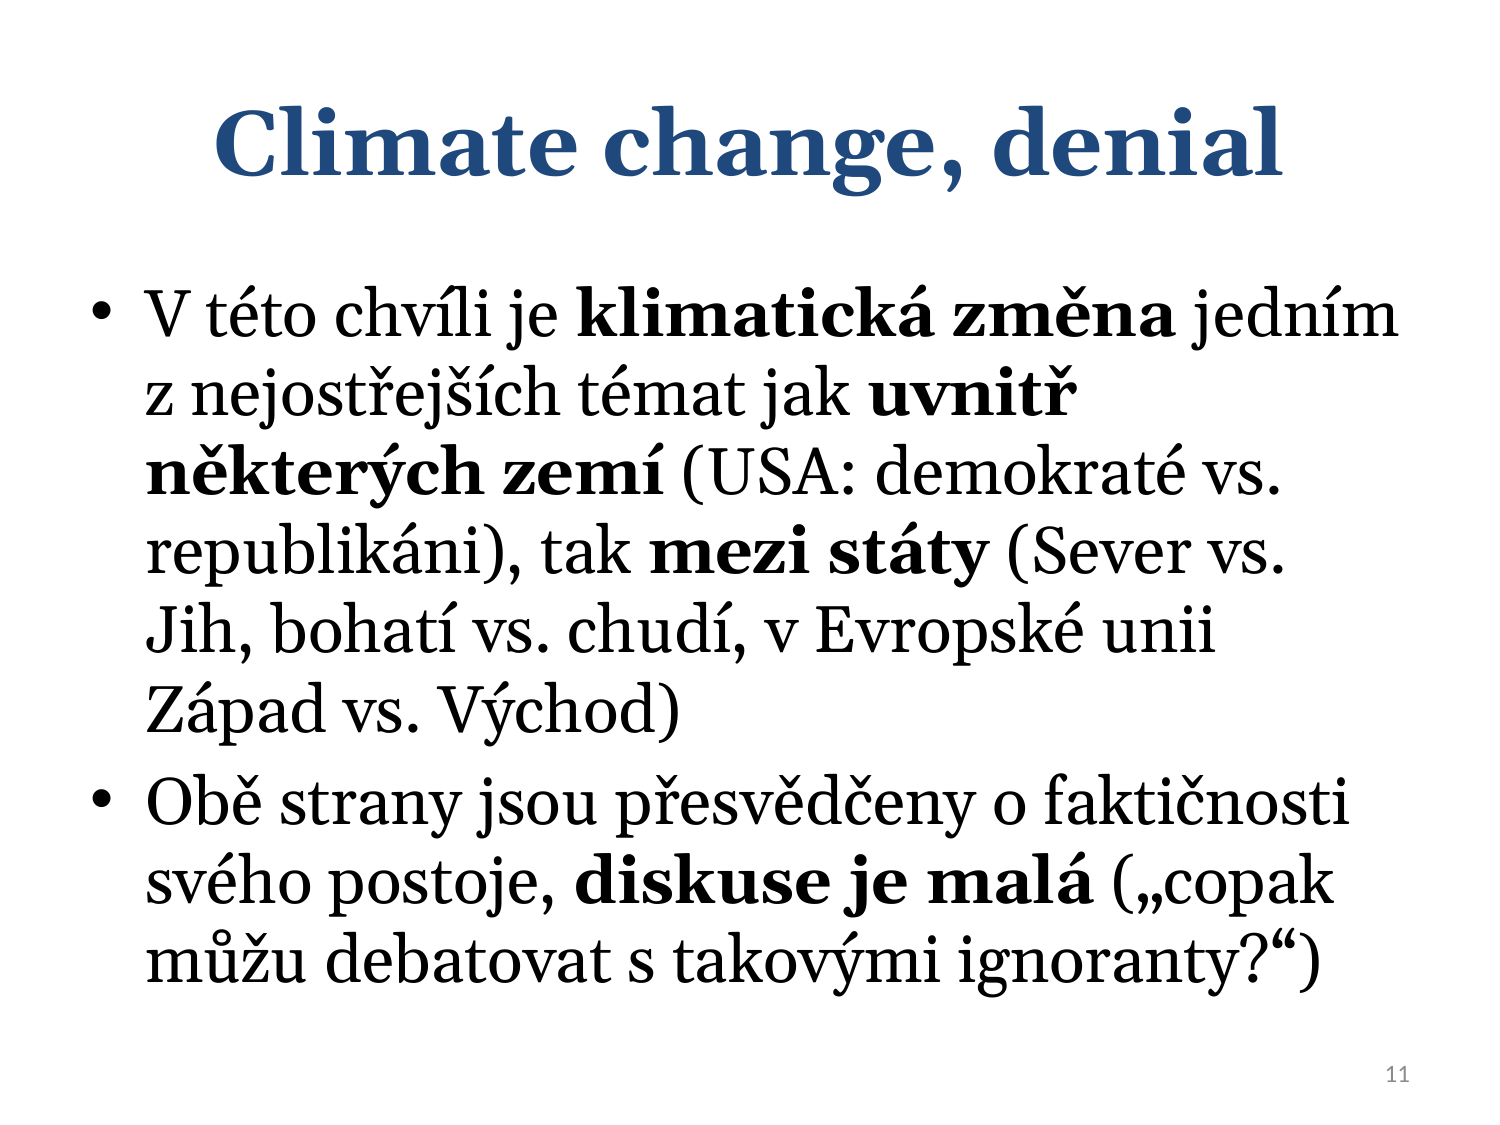

# Climate change, denial
V této chvíli je klimatická změna jedním z nejostřejších témat jak uvnitř některých zemí (USA: demokraté vs. republikáni), tak mezi státy (Sever vs. Jih, bohatí vs. chudí, v Evropské unii Západ vs. Východ)
Obě strany jsou přesvědčeny o faktičnosti svého postoje, diskuse je malá („copak můžu debatovat s takovými ignoranty?“)

11